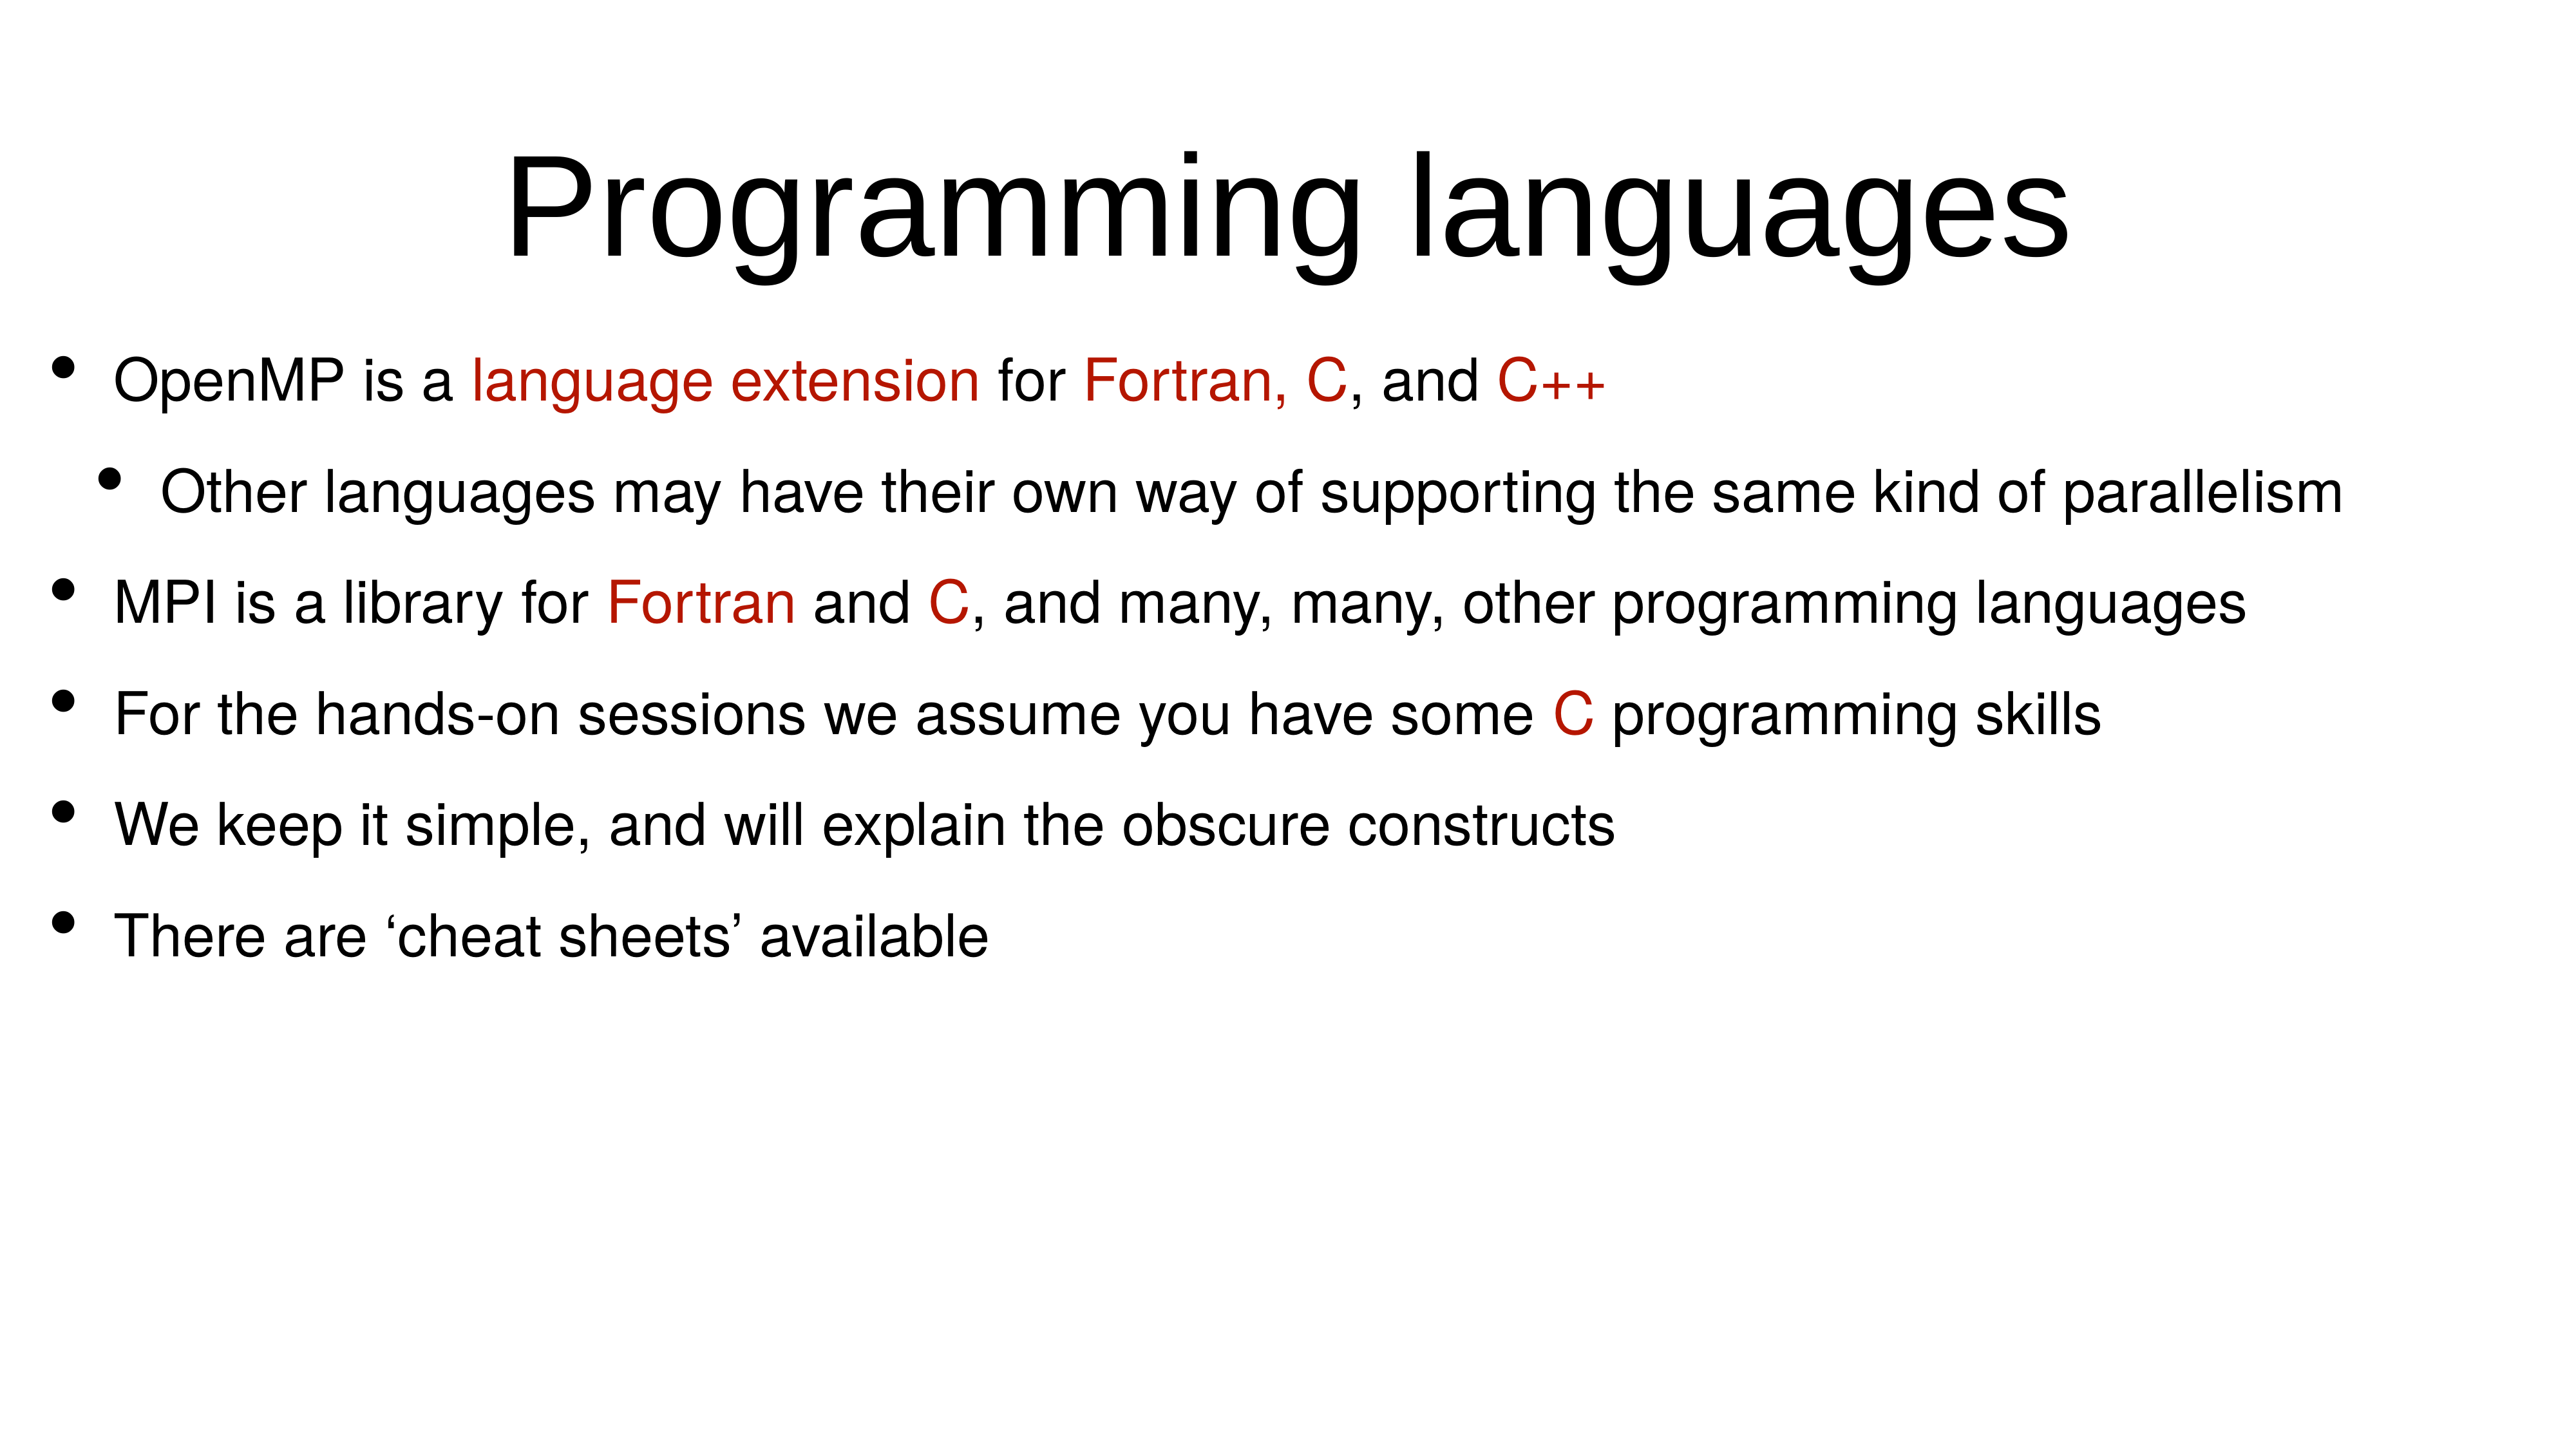

# Programming languages
OpenMP is a language extension for Fortran, C, and C++
Other languages may have their own way of supporting the same kind of parallelism
MPI is a library for Fortran and C, and many, many, other programming languages
For the hands-on sessions we assume you have some C programming skills
We keep it simple, and will explain the obscure constructs
There are ‘cheat sheets’ available
35